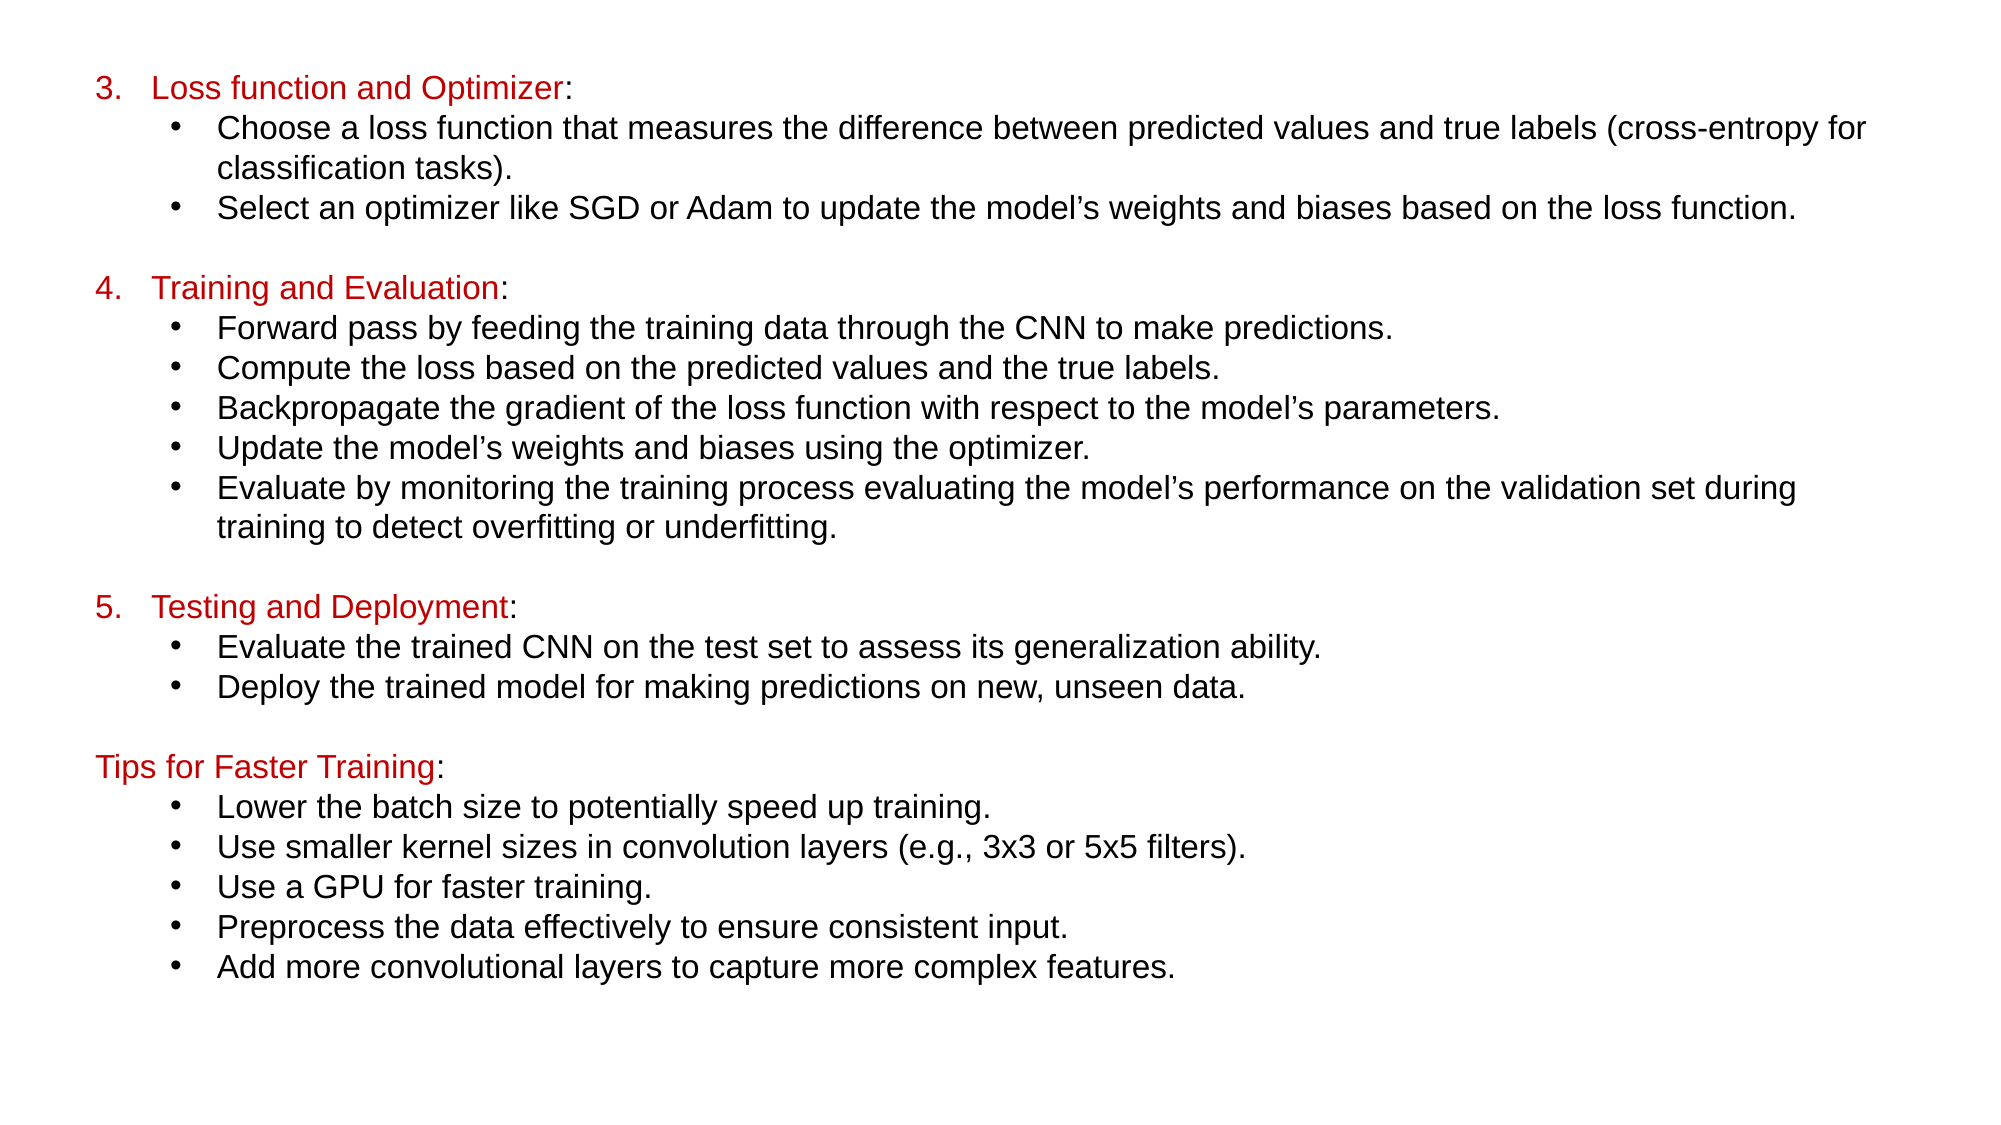

Loss function and Optimizer:
Choose a loss function that measures the difference between predicted values and true labels (cross-entropy for classification tasks).
Select an optimizer like SGD or Adam to update the model’s weights and biases based on the loss function.

Training and Evaluation:
Forward pass by feeding the training data through the CNN to make predictions.
Compute the loss based on the predicted values and the true labels.
Backpropagate the gradient of the loss function with respect to the model’s parameters.
Update the model’s weights and biases using the optimizer.
Evaluate by monitoring the training process evaluating the model’s performance on the validation set during training to detect overfitting or underfitting.

Testing and Deployment:
Evaluate the trained CNN on the test set to assess its generalization ability.
Deploy the trained model for making predictions on new, unseen data.

Tips for Faster Training:
Lower the batch size to potentially speed up training.
Use smaller kernel sizes in convolution layers (e.g., 3x3 or 5x5 filters).
Use a GPU for faster training.
Preprocess the data effectively to ensure consistent input.
Add more convolutional layers to capture more complex features.